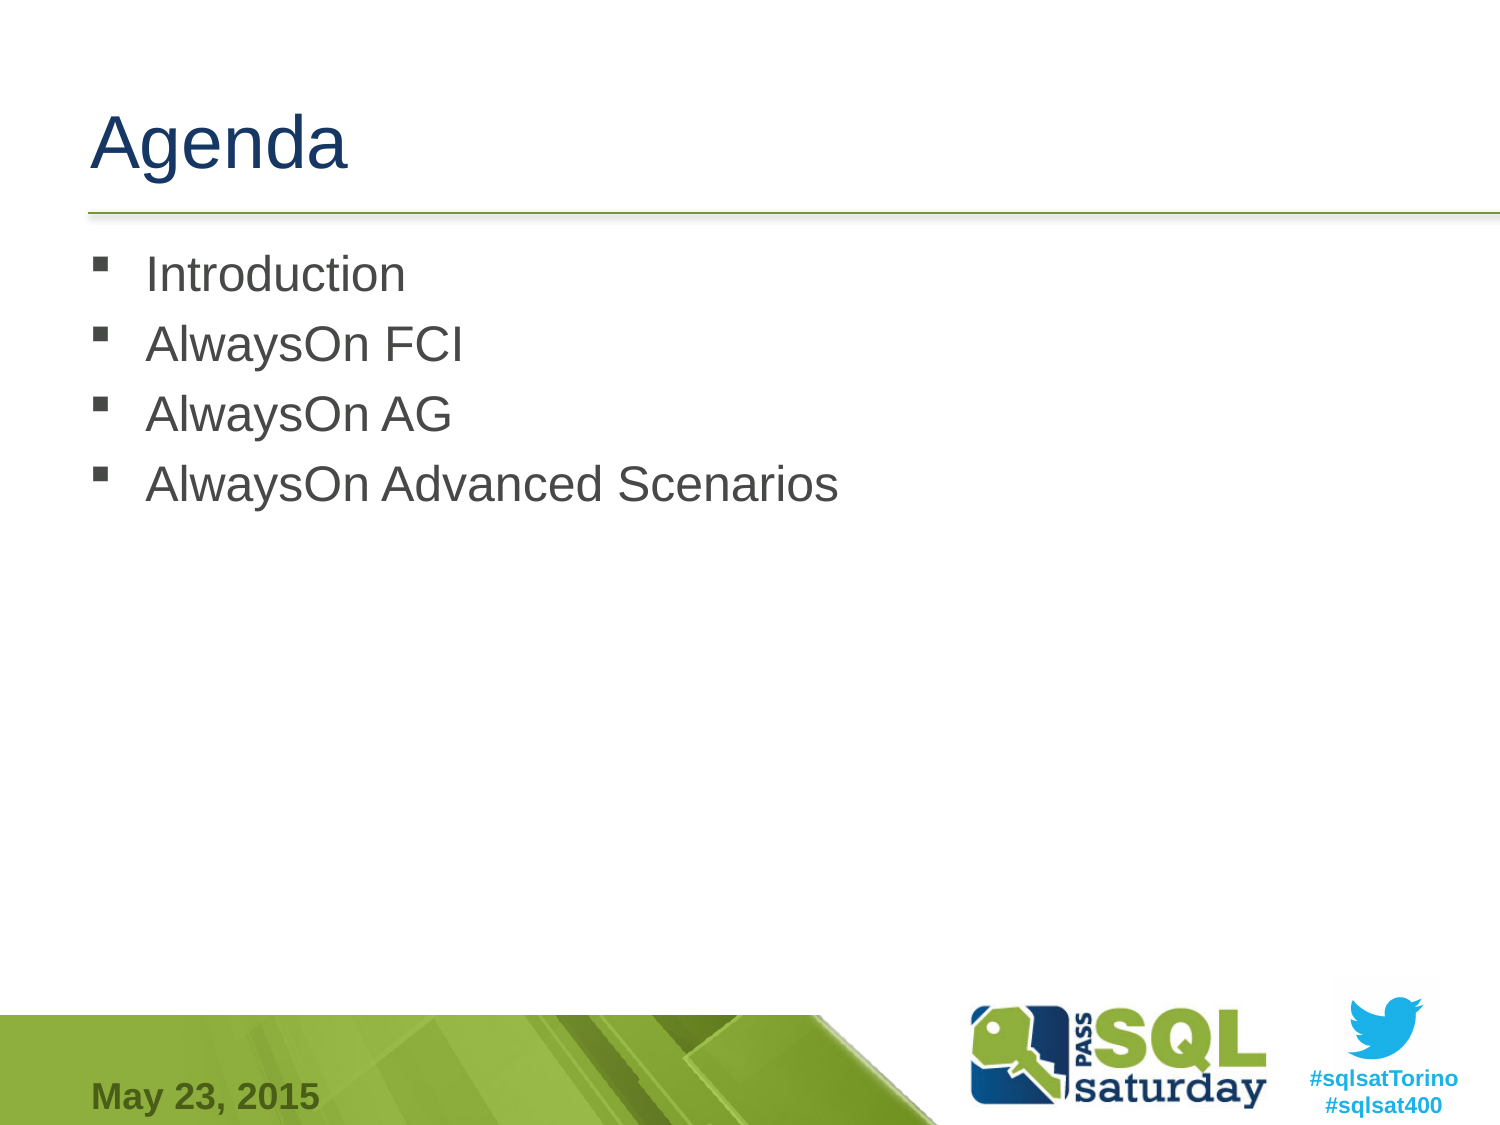

# Agenda
Introduction
AlwaysOn FCI
AlwaysOn AG
AlwaysOn Advanced Scenarios